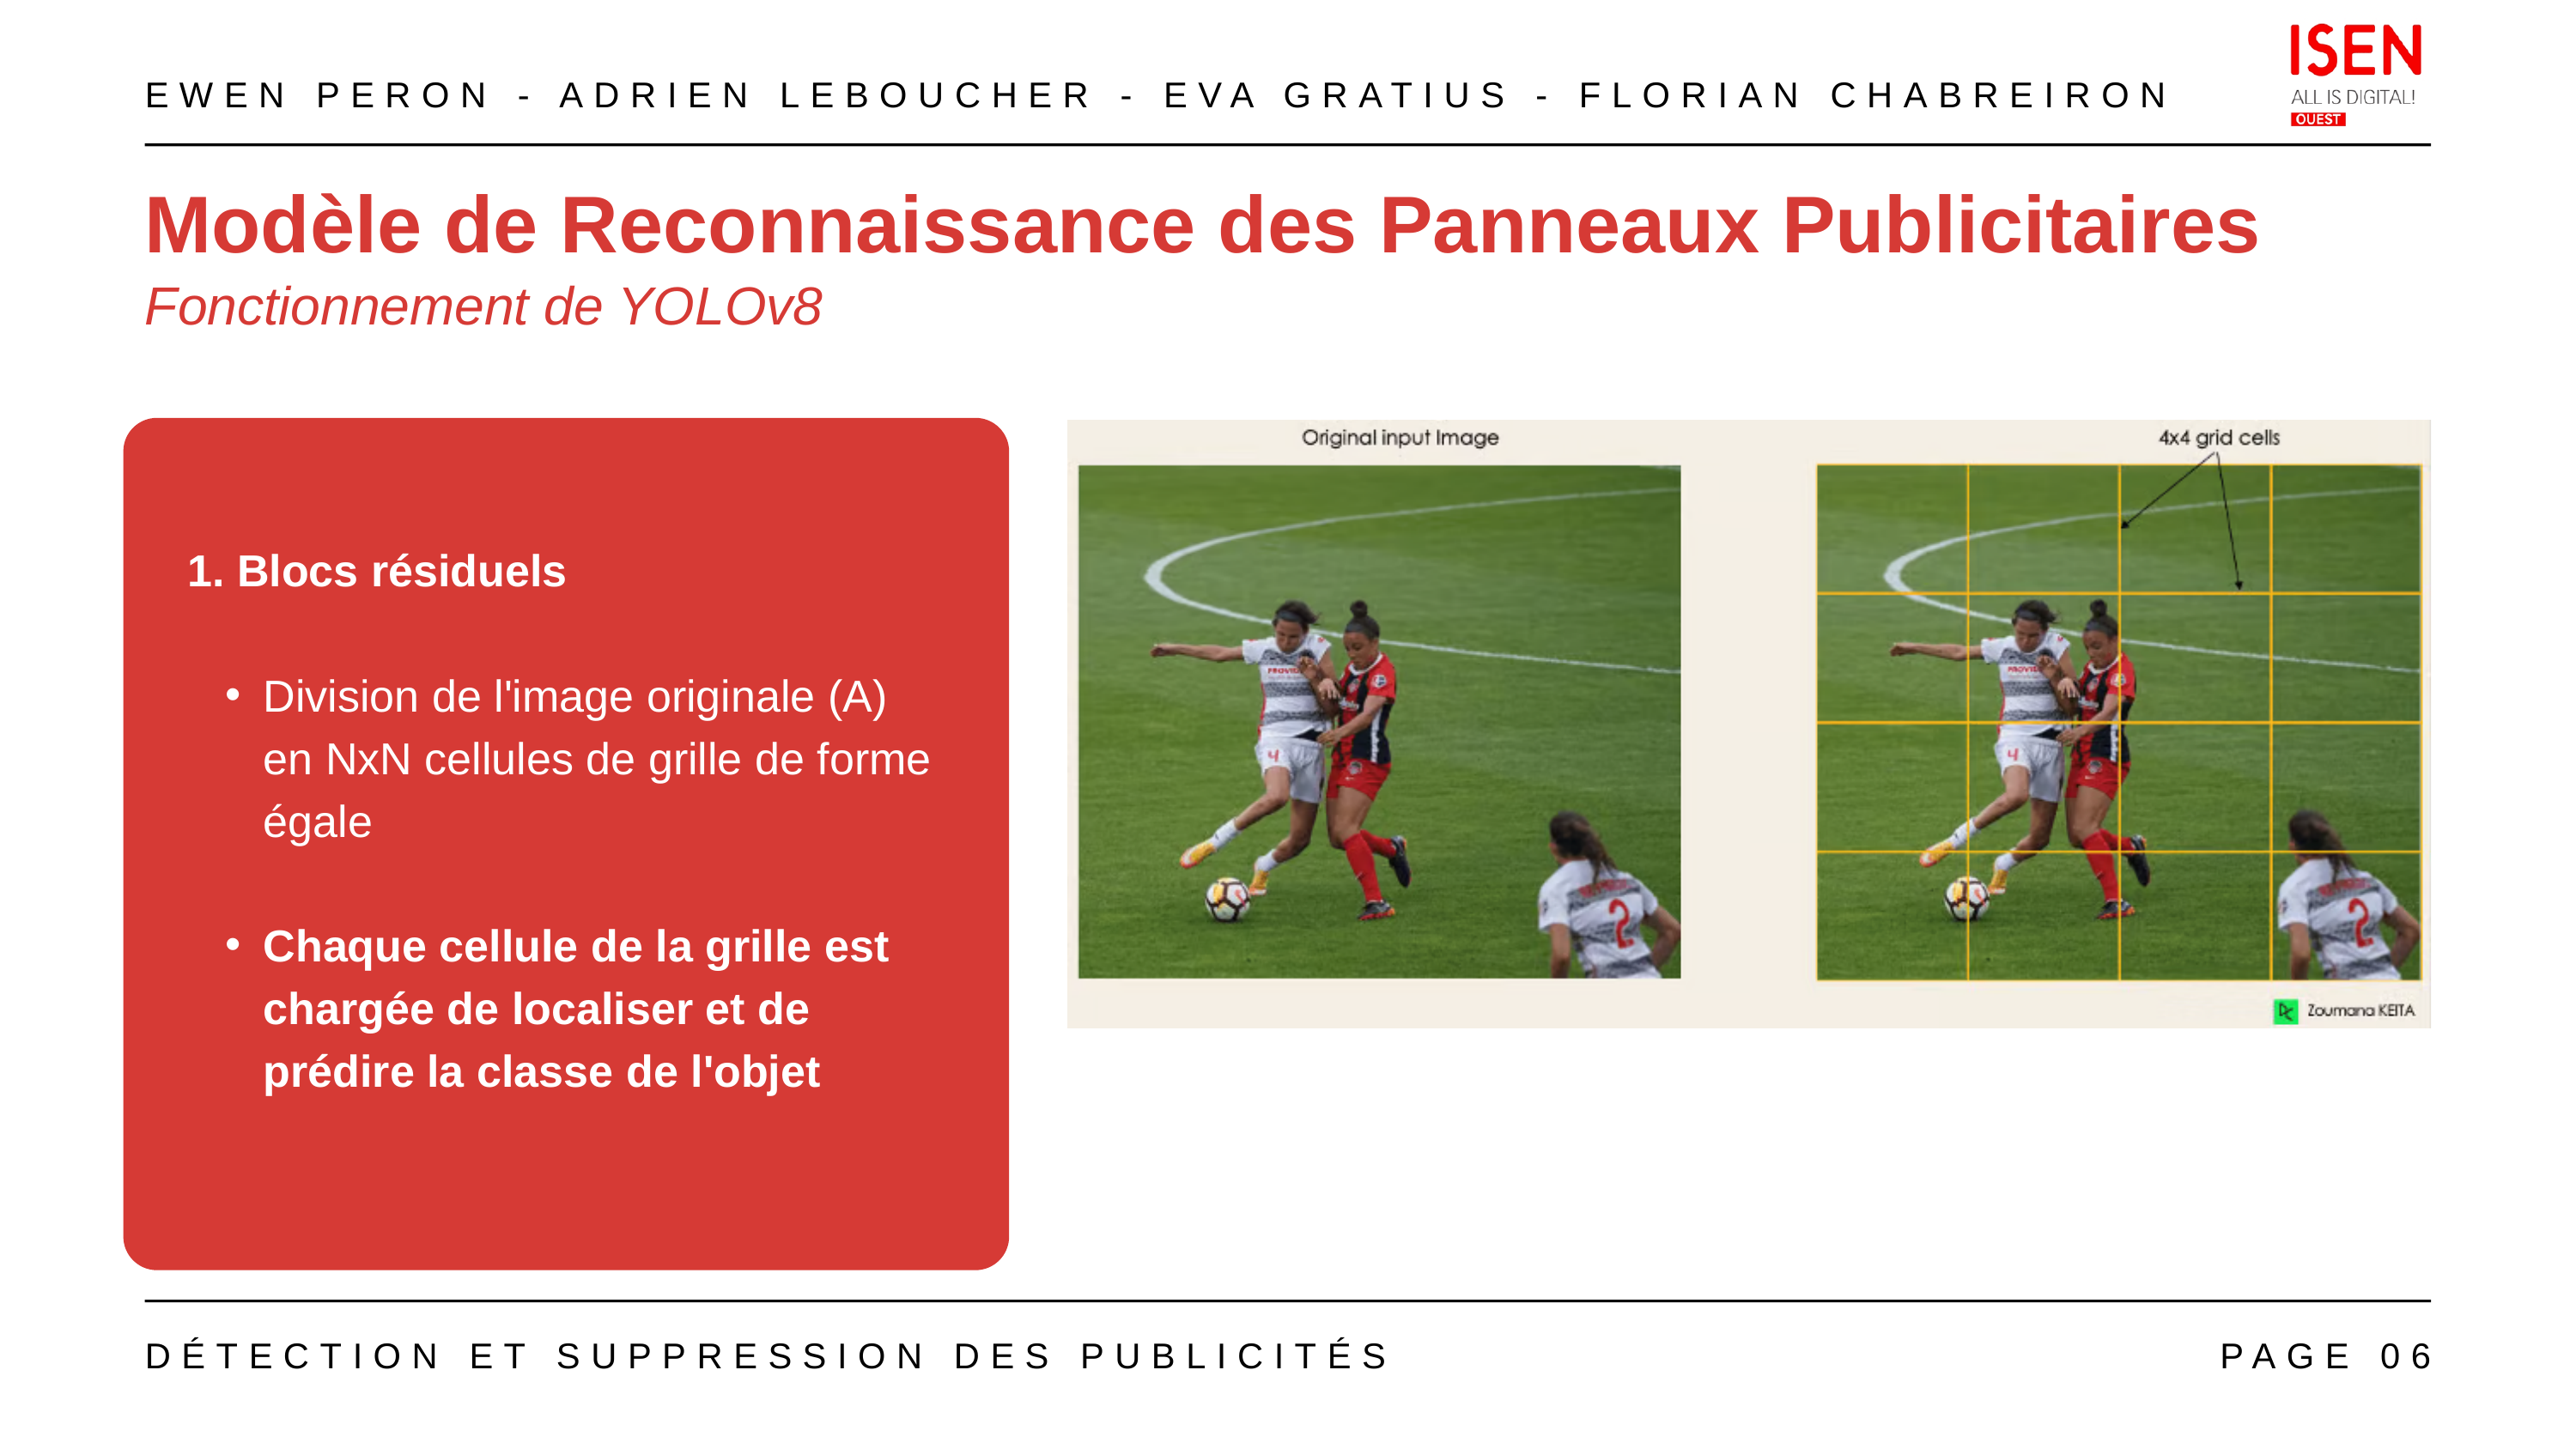

EWEN PERON - ADRIEN LEBOUCHER - EVA GRATIUS - FLORIAN CHABREIRON

Modèle de Reconnaissance des Panneaux Publicitaires
Fonctionnement de YOLOv8

1. Blocs résiduels

Division de l'image originale (A) en NxN cellules de grille de forme égale

Chaque cellule de la grille est chargée de localiser et de prédire la classe de l'objet

DÉTECTION ET SUPPRESSION DES PUBLICITÉS
PAGE 06